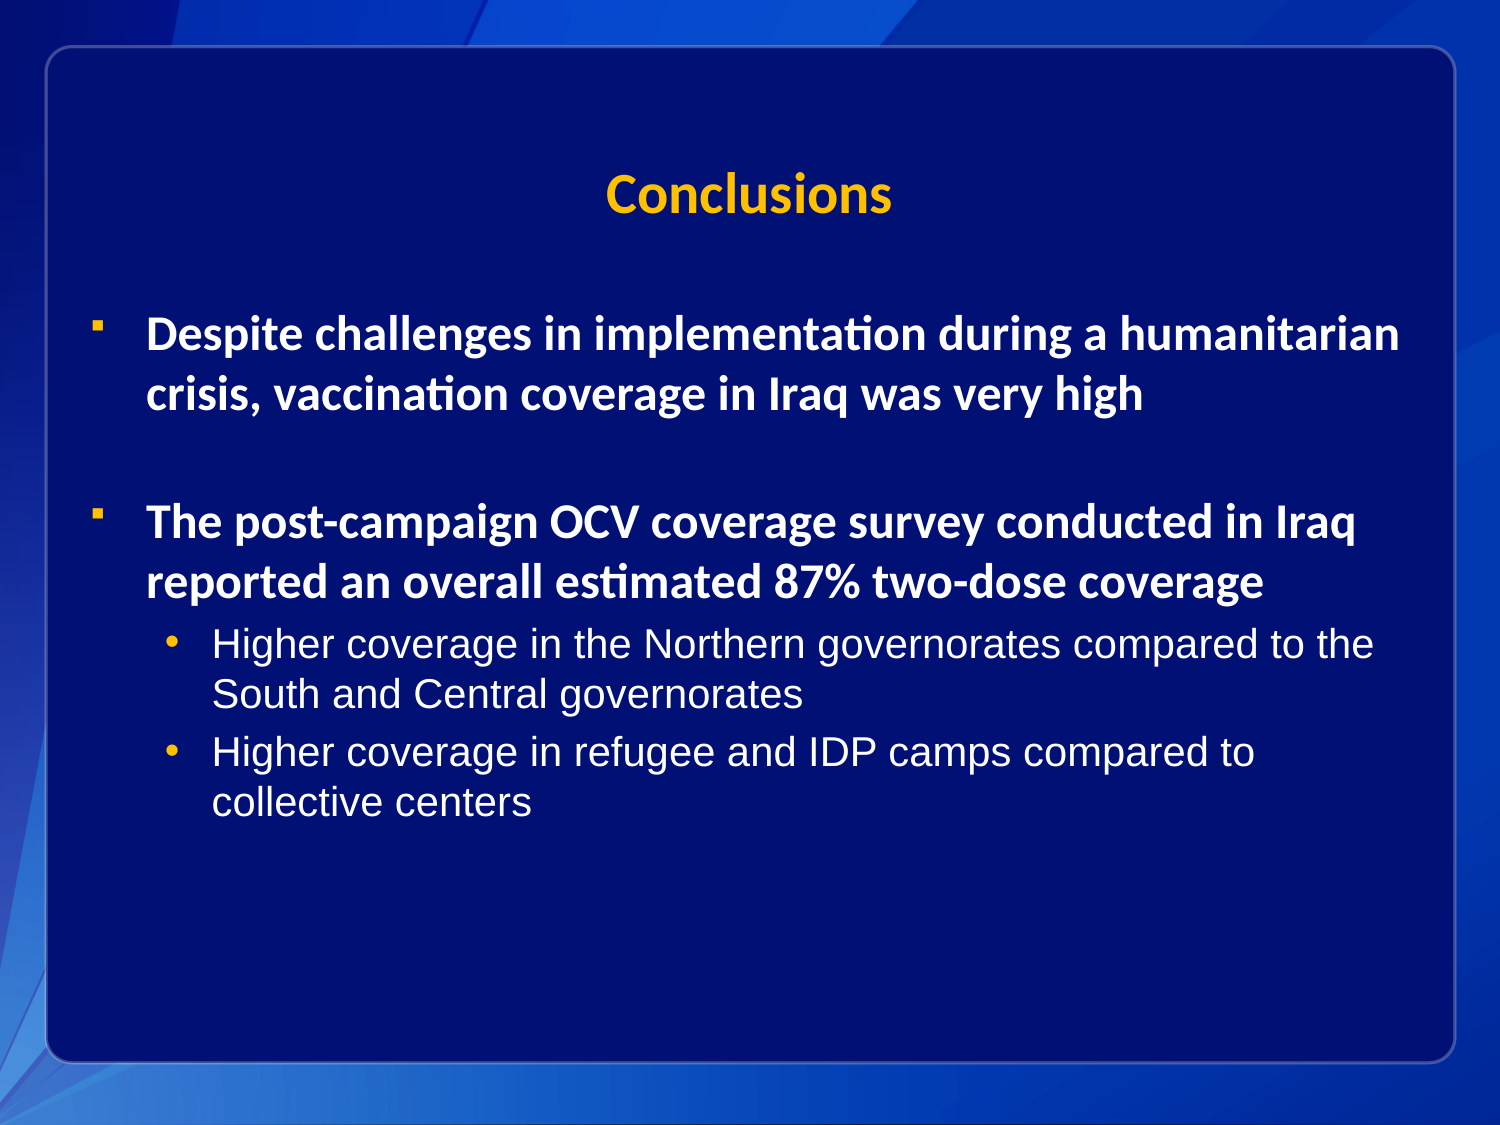

# Conclusions

Despite challenges in implementation during a humanitarian crisis, vaccination coverage in Iraq was very high

The post-campaign OCV coverage survey conducted in Iraq reported an overall estimated 87% two-dose coverage
Higher coverage in the Northern governorates compared to the South and Central governorates
Higher coverage in refugee and IDP camps compared to collective centers